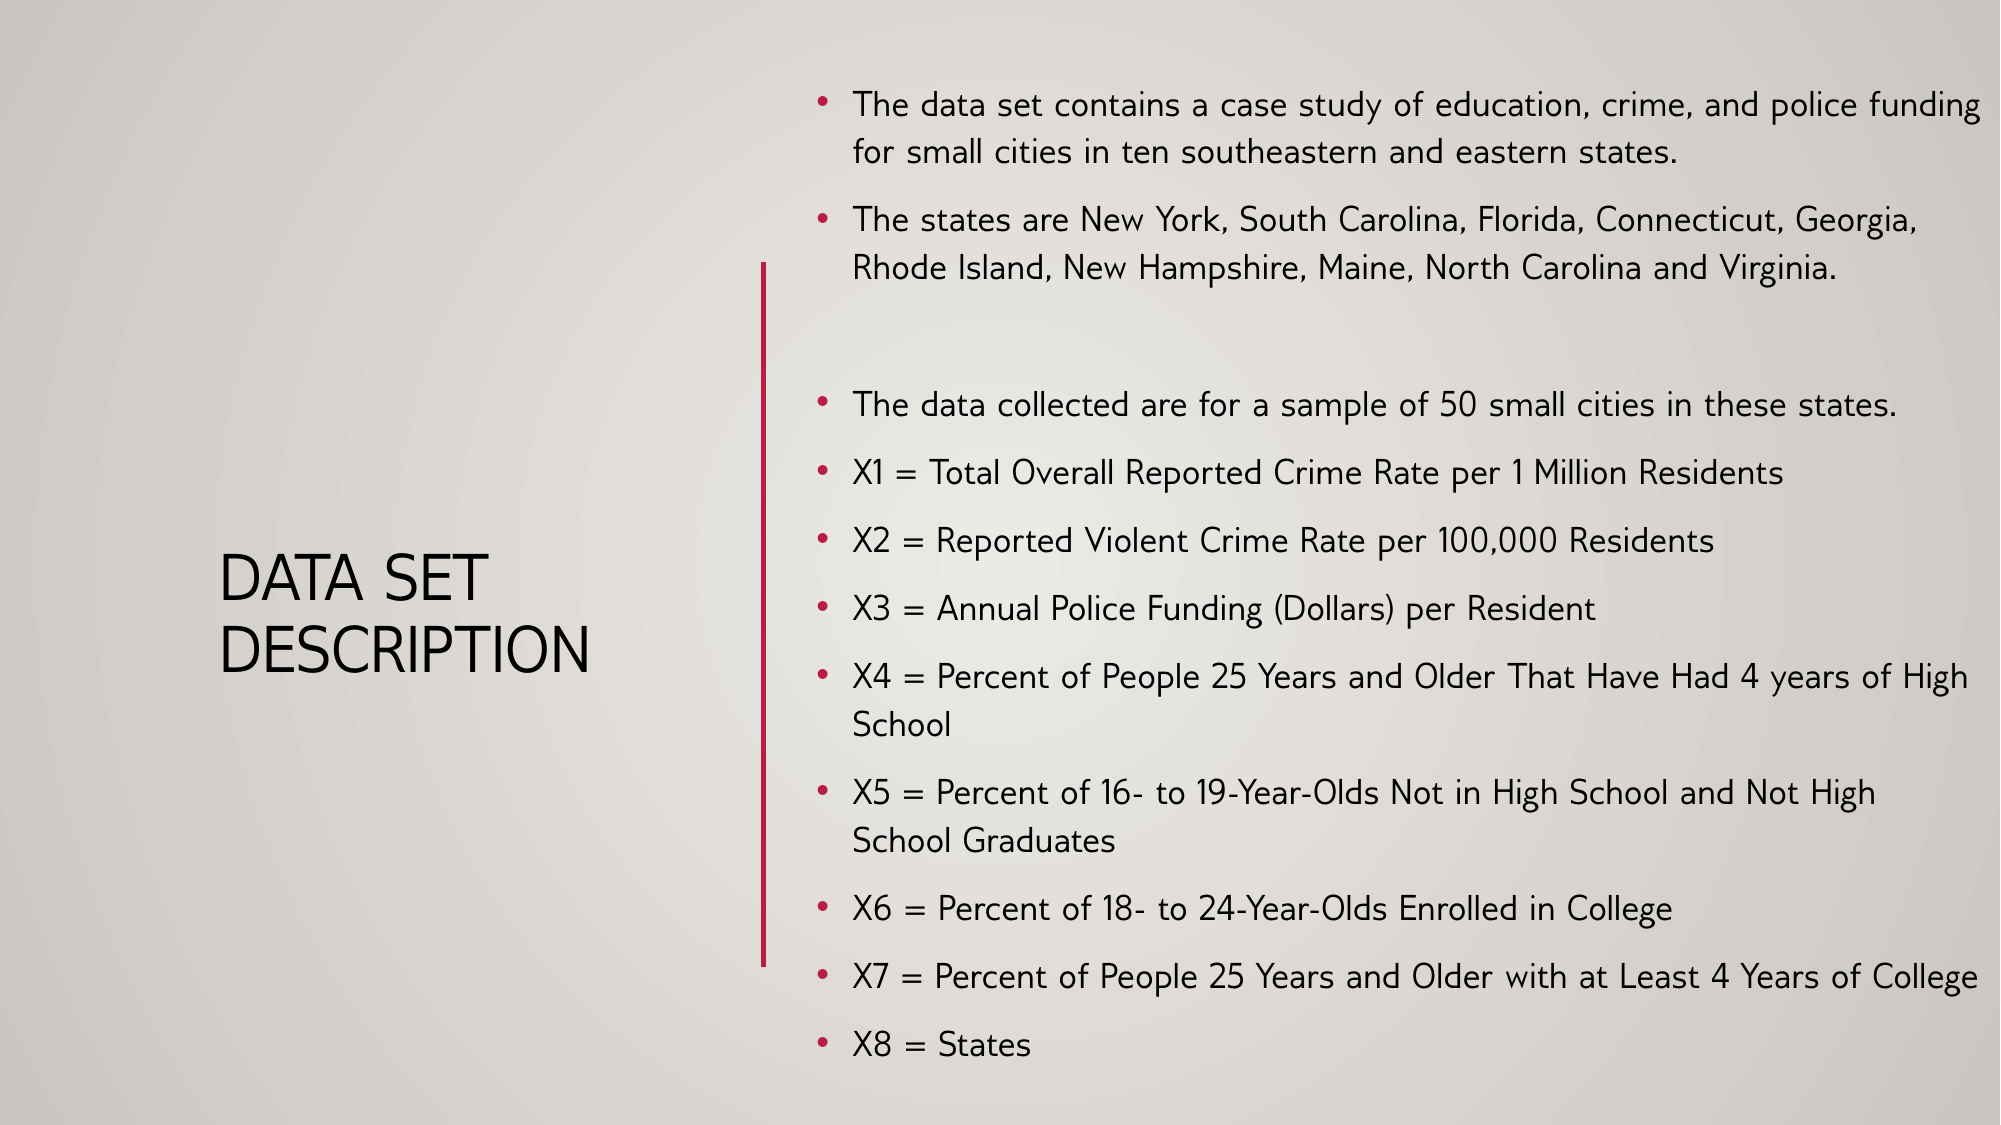

The data set contains a case study of education, crime, and police funding for small cities in ten southeastern and eastern states.
The states are New York, South Carolina, Florida, Connecticut, Georgia, Rhode Island, New Hampshire, Maine, North Carolina and Virginia.

The data collected are for a sample of 50 small cities in these states.
X1 = Total Overall Reported Crime Rate per 1 Million Residents
X2 = Reported Violent Crime Rate per 100,000 Residents
X3 = Annual Police Funding (Dollars) per Resident
X4 = Percent of People 25 Years and Older That Have Had 4 years of High School
X5 = Percent of 16- to 19-Year-Olds Not in High School and Not High School Graduates
X6 = Percent of 18- to 24-Year-Olds Enrolled in College
X7 = Percent of People 25 Years and Older with at Least 4 Years of College
X8 = States

# Data set description